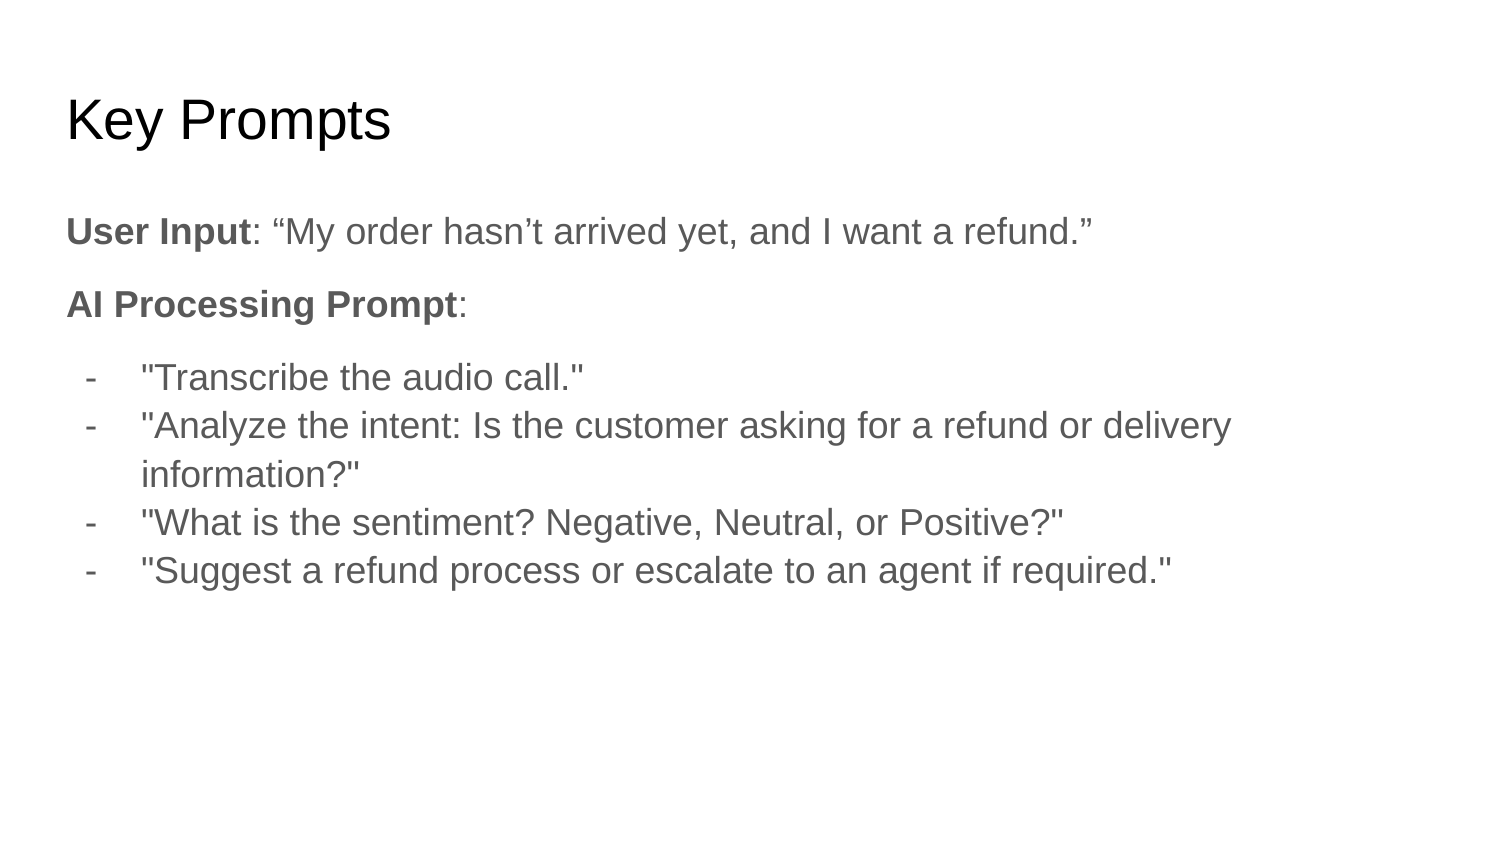

# Key Prompts
User Input: “My order hasn’t arrived yet, and I want a refund.”
AI Processing Prompt:
"Transcribe the audio call."
"Analyze the intent: Is the customer asking for a refund or delivery information?"
"What is the sentiment? Negative, Neutral, or Positive?"
"Suggest a refund process or escalate to an agent if required."